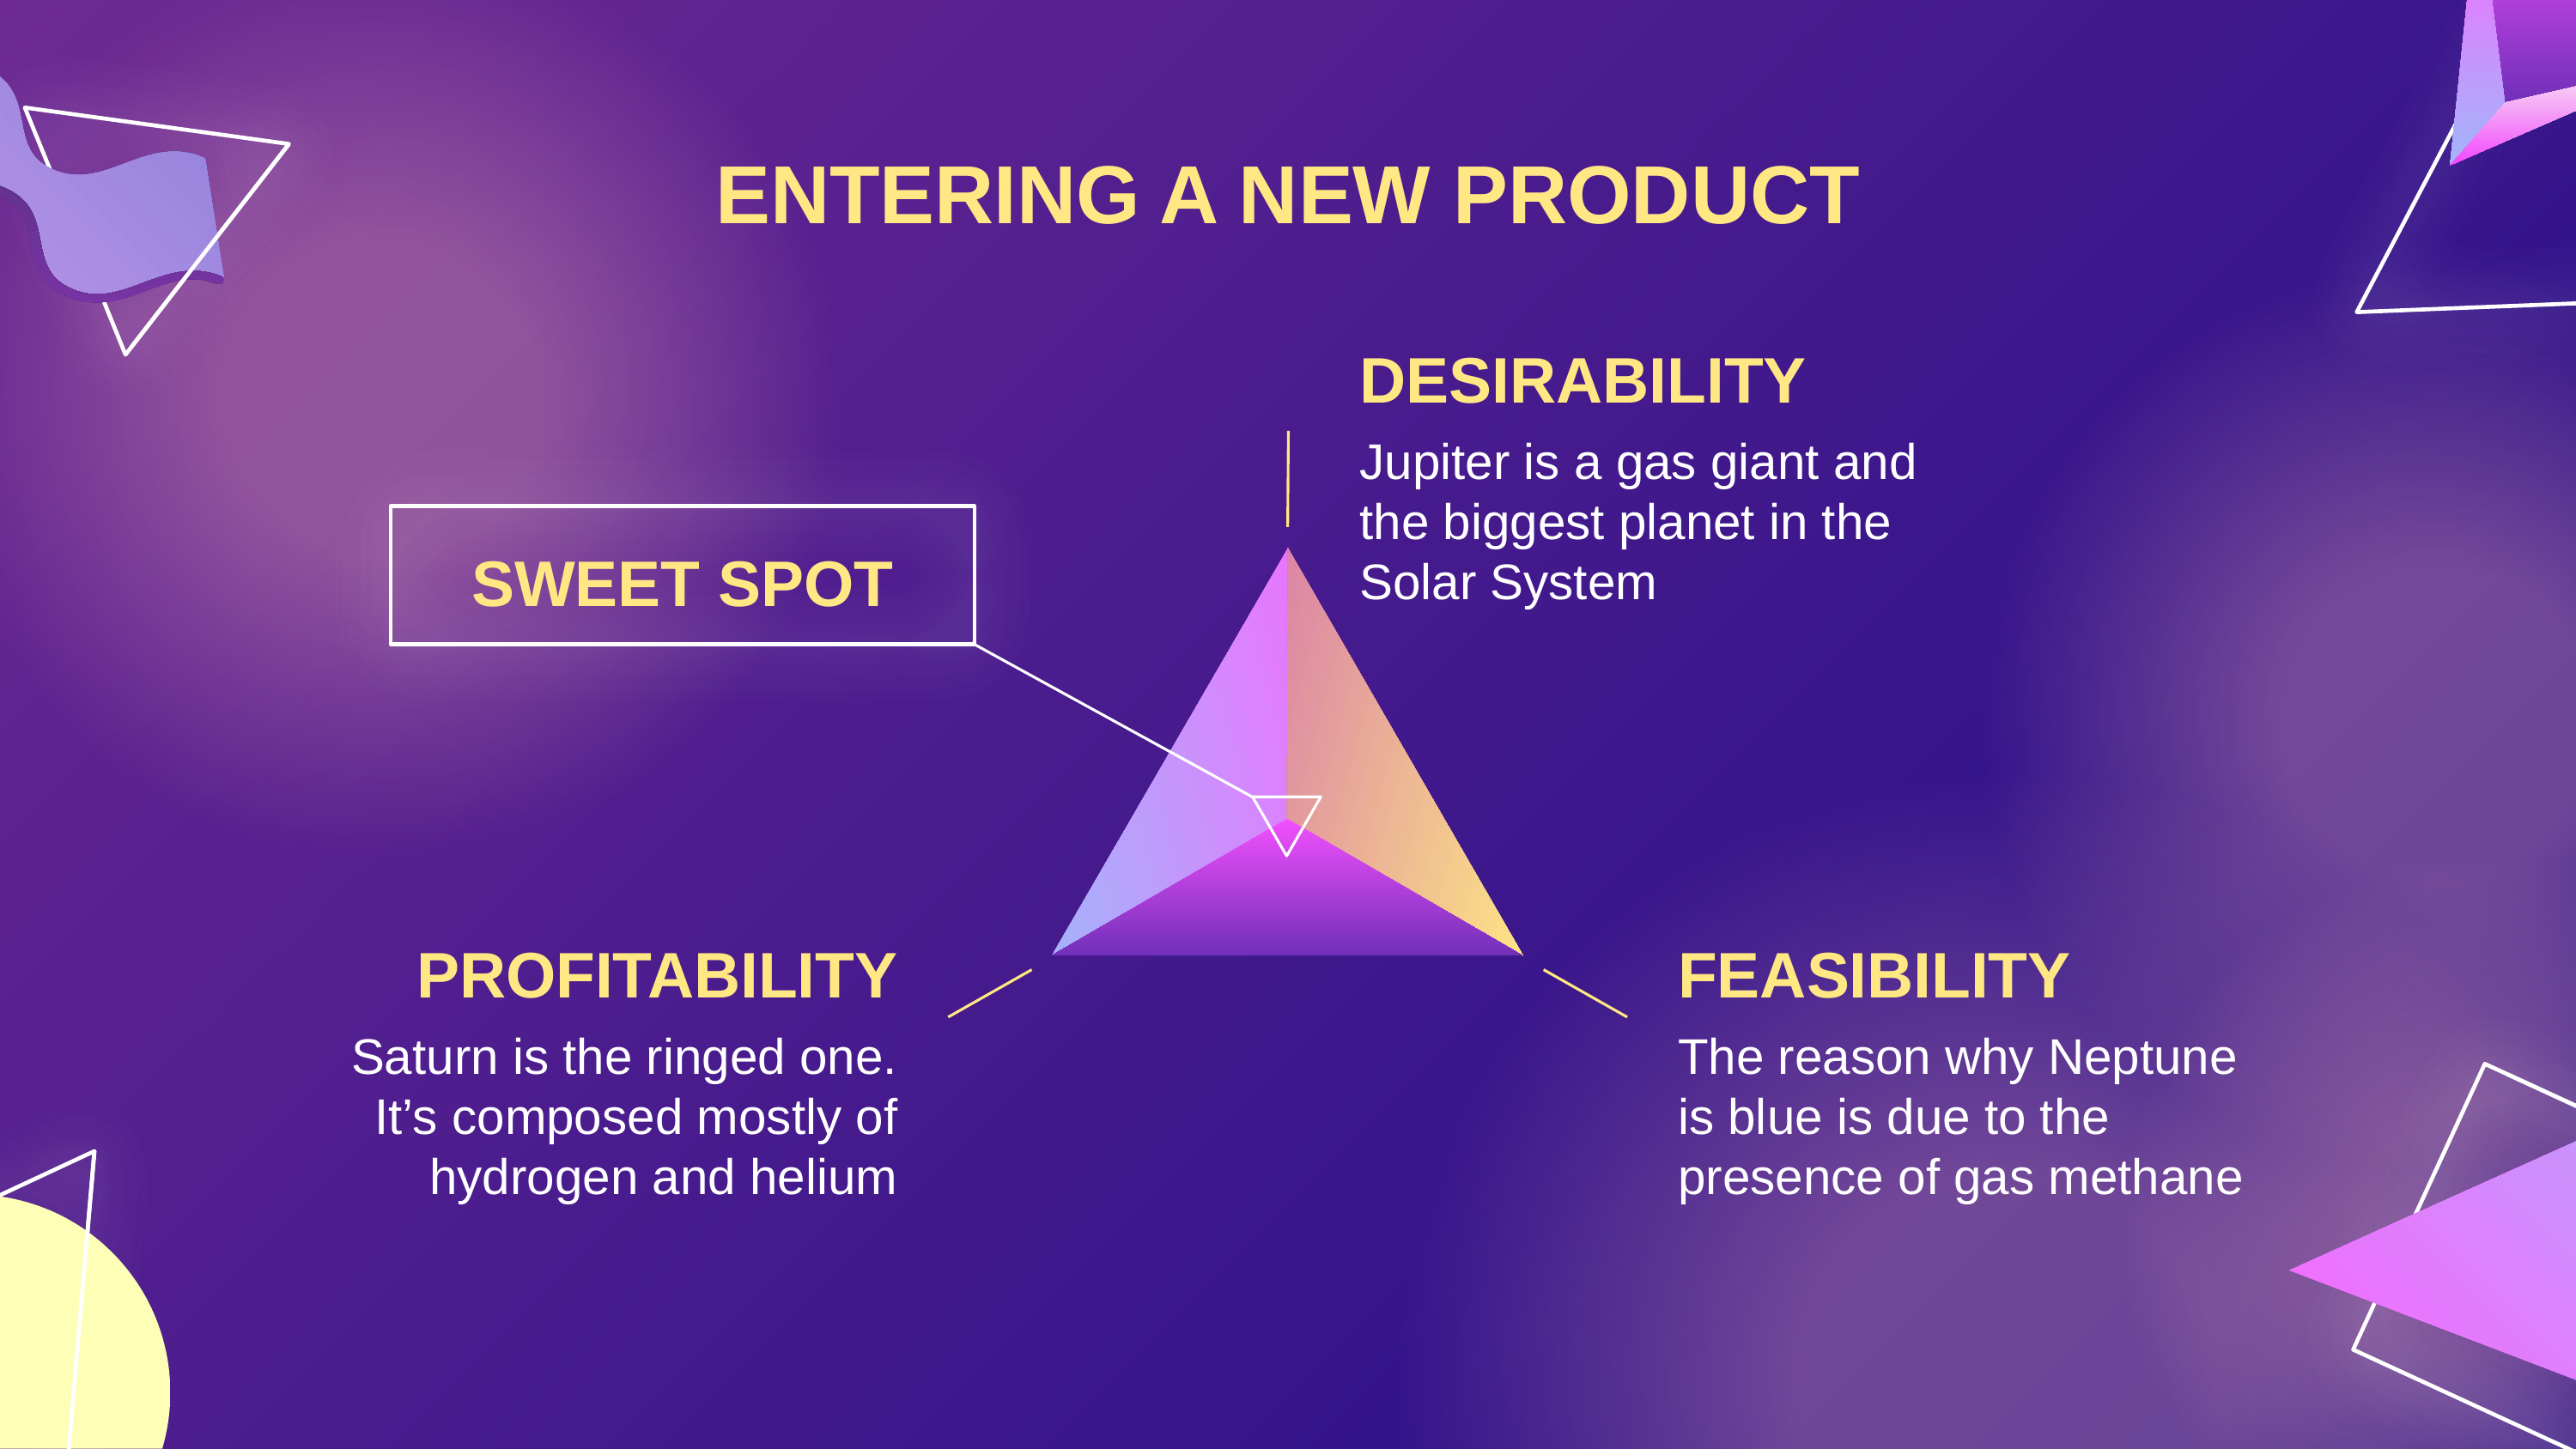

# ENTERING A NEW PRODUCT
DESIRABILITY
Jupiter is a gas giant and the biggest planet in the Solar System

SWEET SPOT
PROFITABILITY
FEASIBILITY
Saturn is the ringed one. It’s composed mostly of hydrogen and helium
The reason why Neptune is blue is due to the presence of gas methane